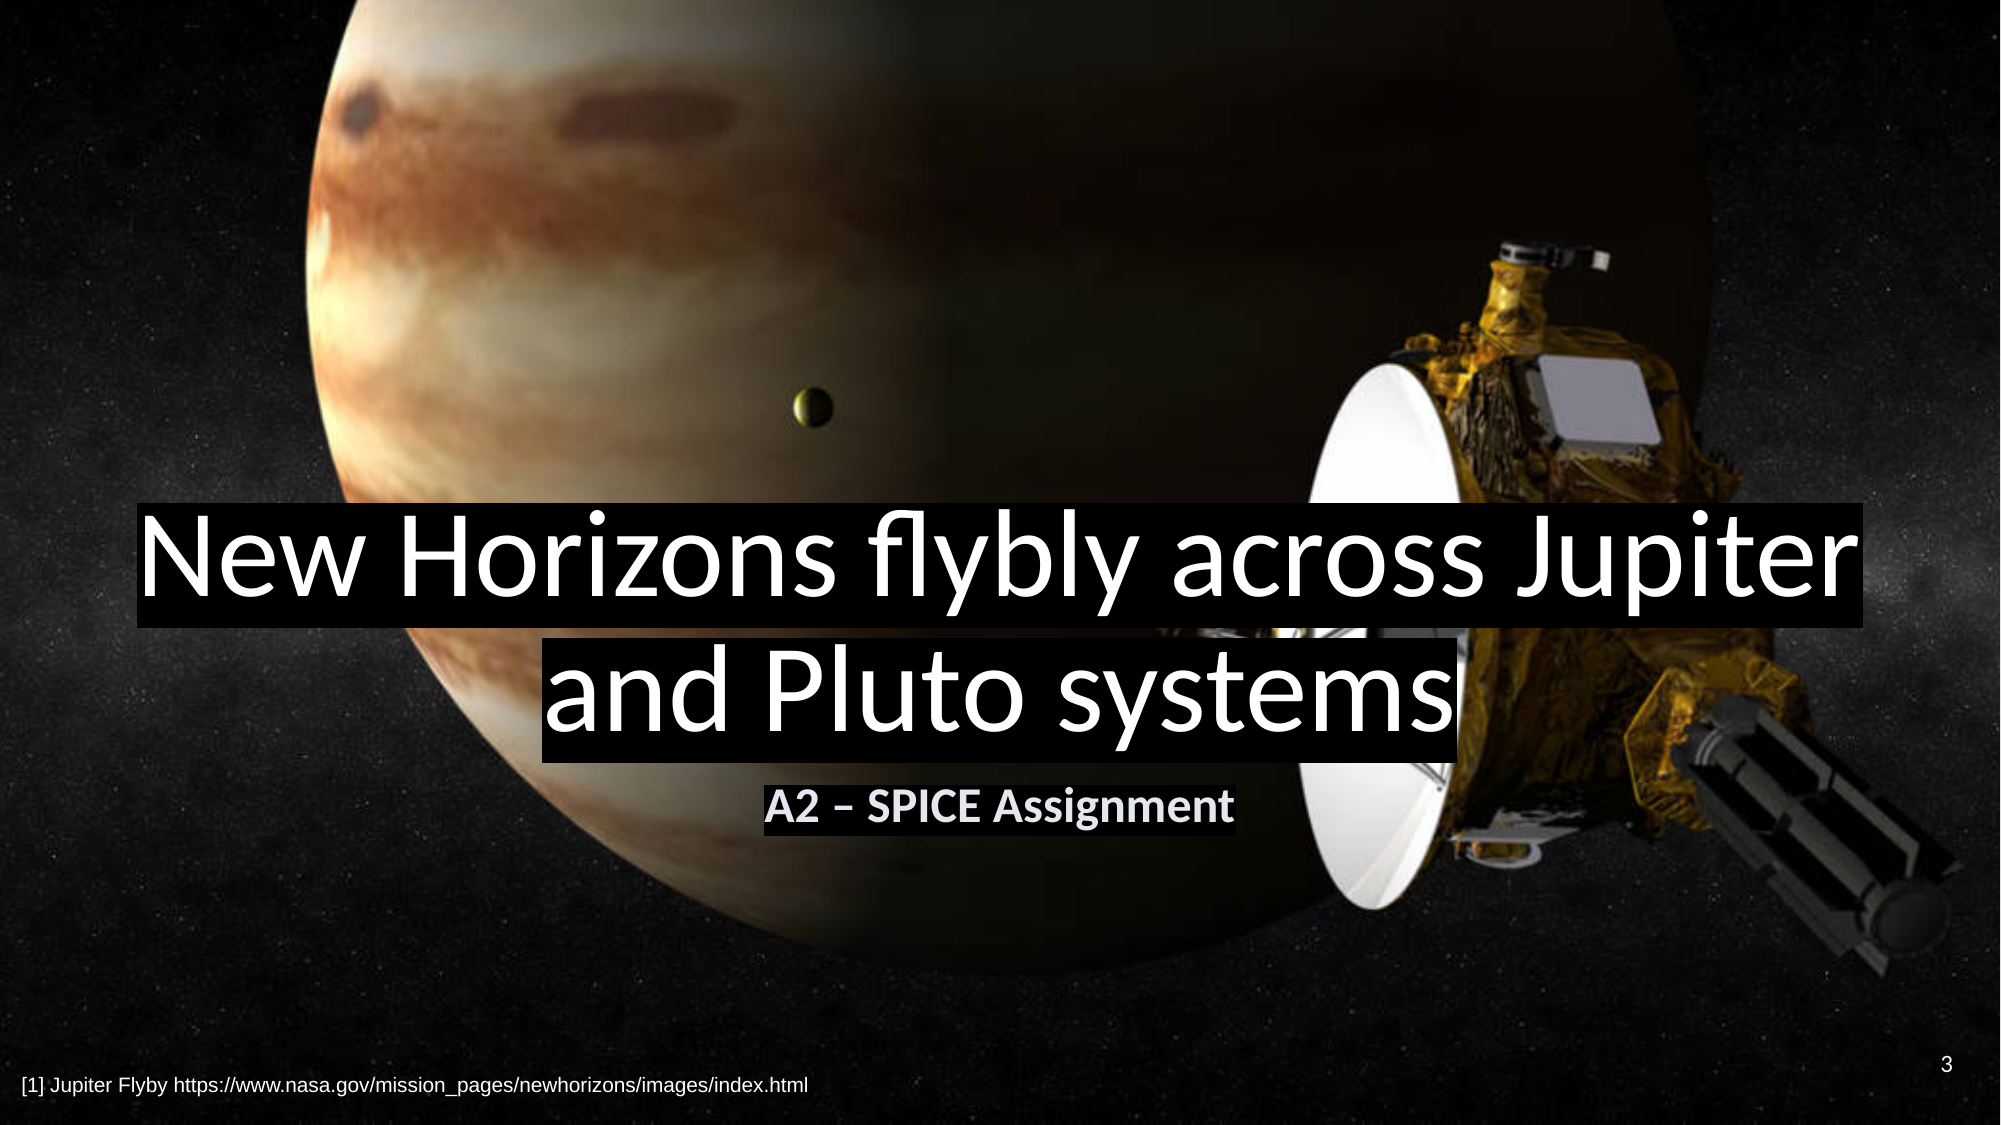

# New Horizons flybly across Jupiter and Pluto systems
A2 – SPICE Assignment
3
[1] Jupiter Flyby https://www.nasa.gov/mission_pages/newhorizons/images/index.html